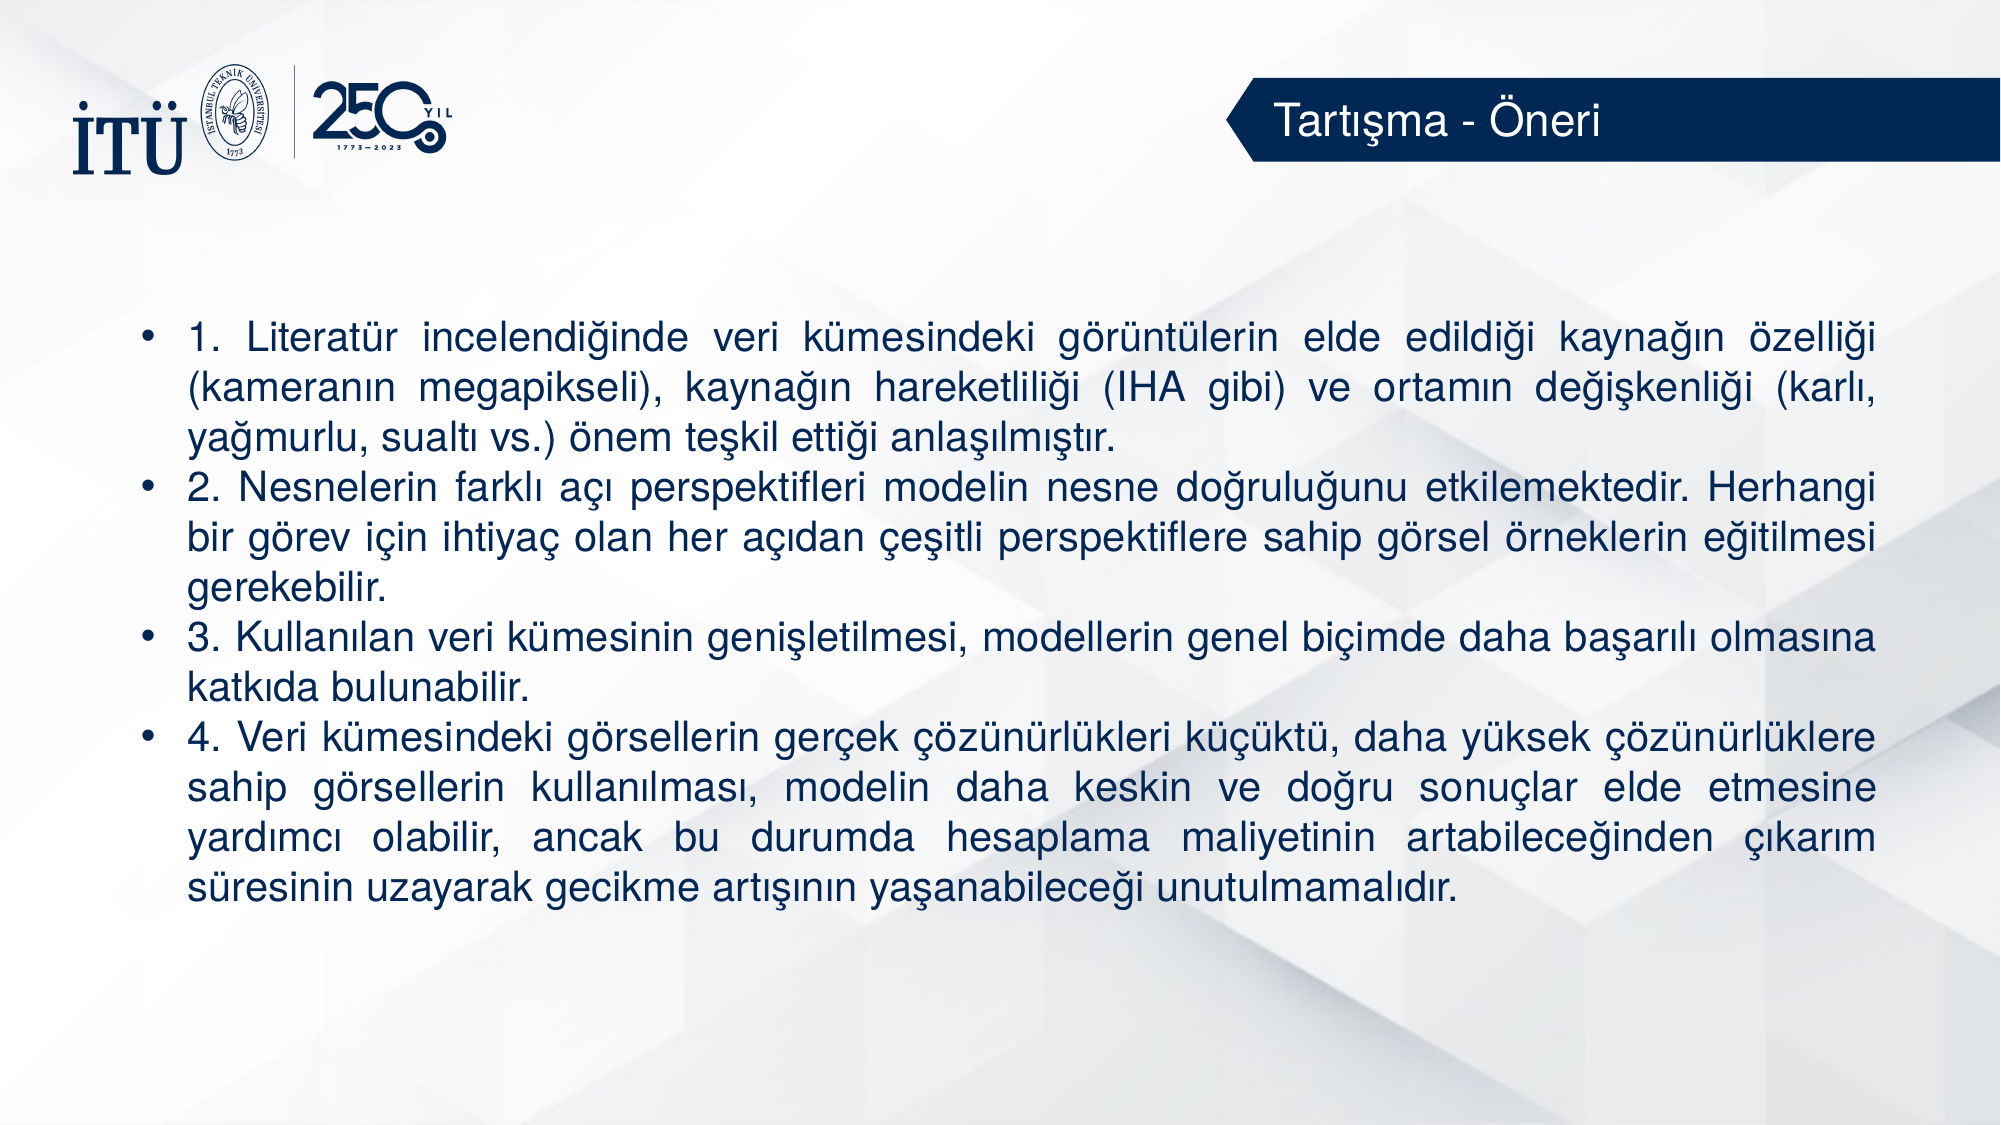

Tartışma - Öneri
1. Literatür incelendiğinde veri kümesindeki görüntülerin elde edildiği kaynağın özelliği (kameranın megapikseli), kaynağın hareketliliği (IHA gibi) ve ortamın değişkenliği (karlı, yağmurlu, sualtı vs.) önem teşkil ettiği anlaşılmıştır.
2. Nesnelerin farklı açı perspektifleri modelin nesne doğruluğunu etkilemektedir. Herhangi bir görev için ihtiyaç olan her açıdan çeşitli perspektiflere sahip görsel örneklerin eğitilmesi gerekebilir.
3. Kullanılan veri kümesinin genişletilmesi, modellerin genel biçimde daha başarılı olmasına katkıda bulunabilir.
4. Veri kümesindeki görsellerin gerçek çözünürlükleri küçüktü, daha yüksek çözünürlüklere sahip görsellerin kullanılması, modelin daha keskin ve doğru sonuçlar elde etmesine yardımcı olabilir, ancak bu durumda hesaplama maliyetinin artabileceğinden çıkarım süresinin uzayarak gecikme artışının yaşanabileceği unutulmamalıdır.